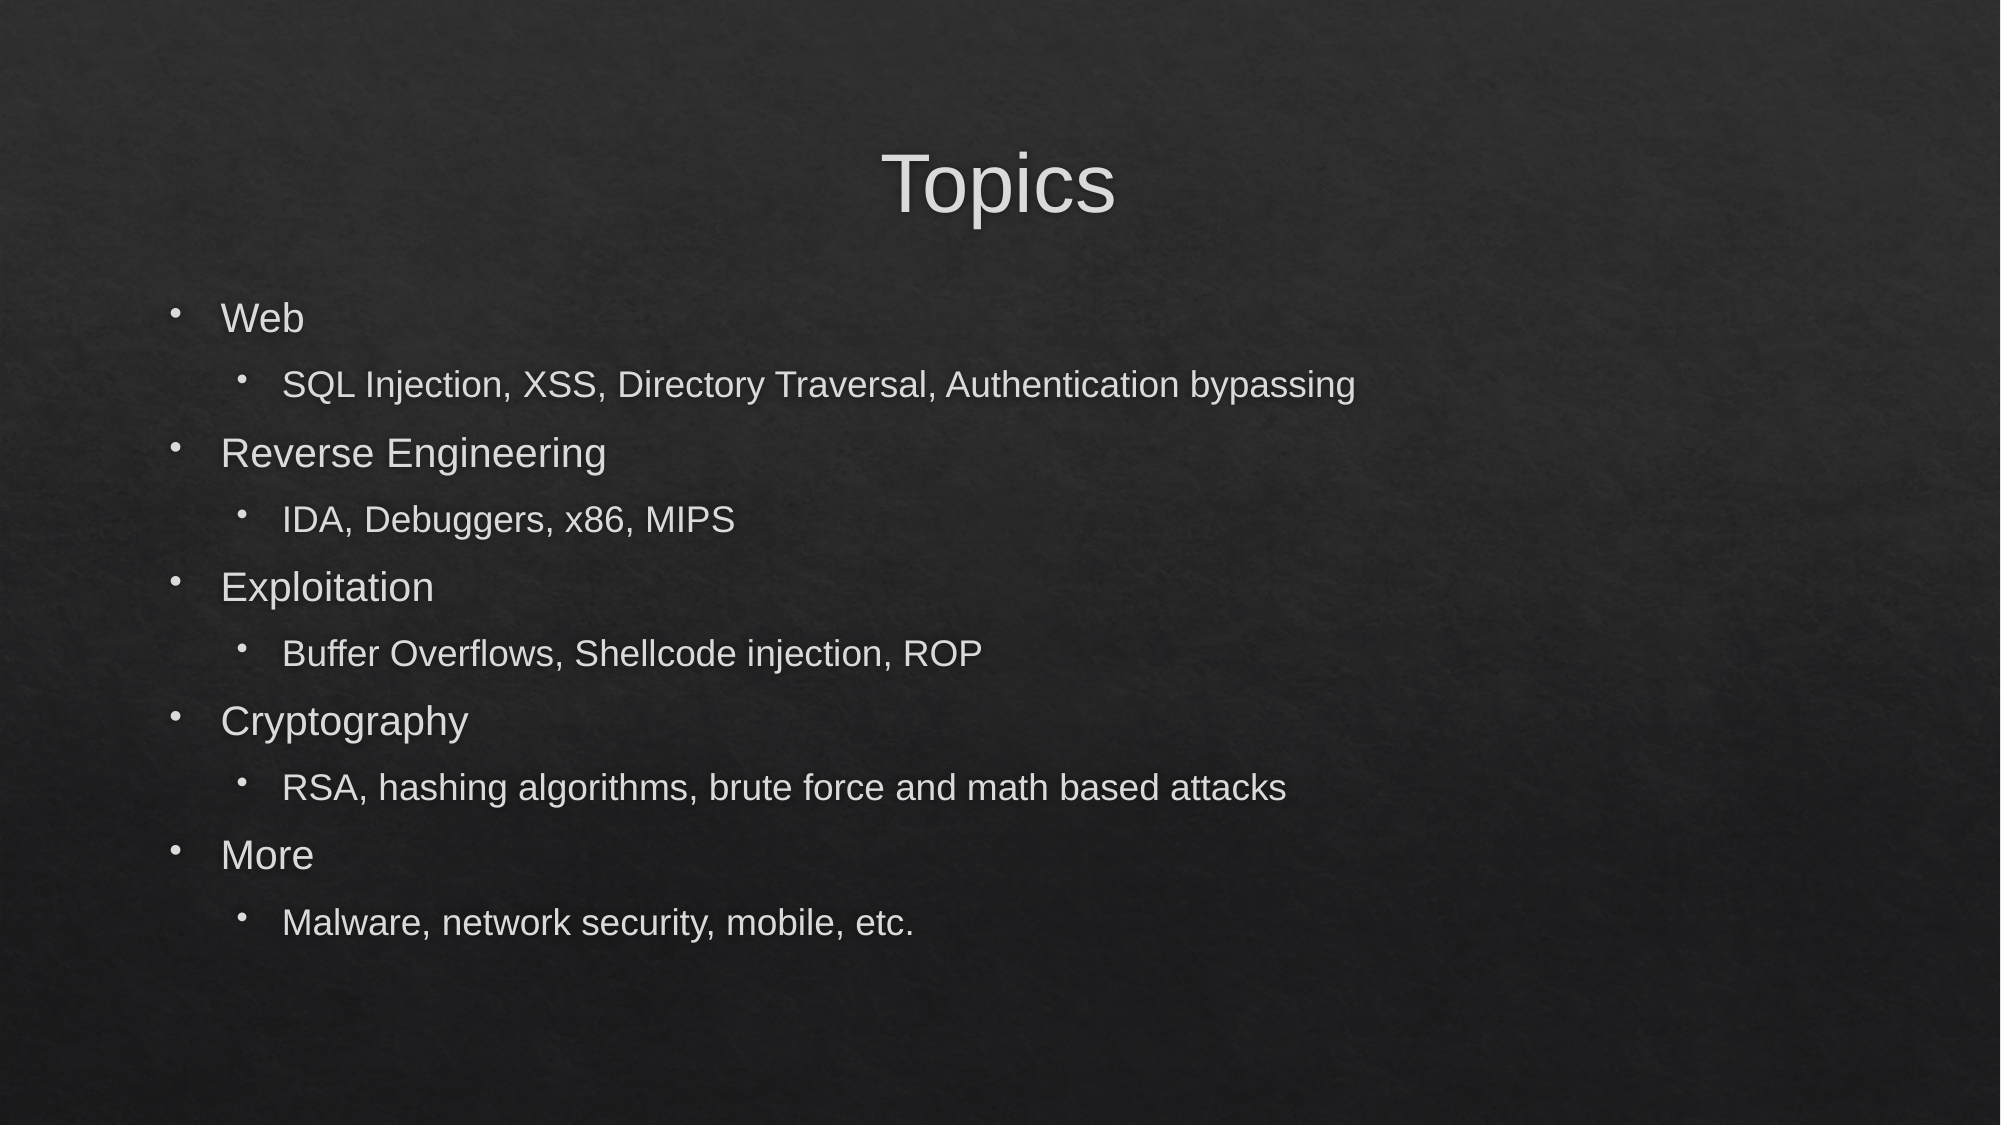

# Topics
Web
SQL Injection, XSS, Directory Traversal, Authentication bypassing
Reverse Engineering
IDA, Debuggers, x86, MIPS
Exploitation
Buffer Overflows, Shellcode injection, ROP
Cryptography
RSA, hashing algorithms, brute force and math based attacks
More
Malware, network security, mobile, etc.